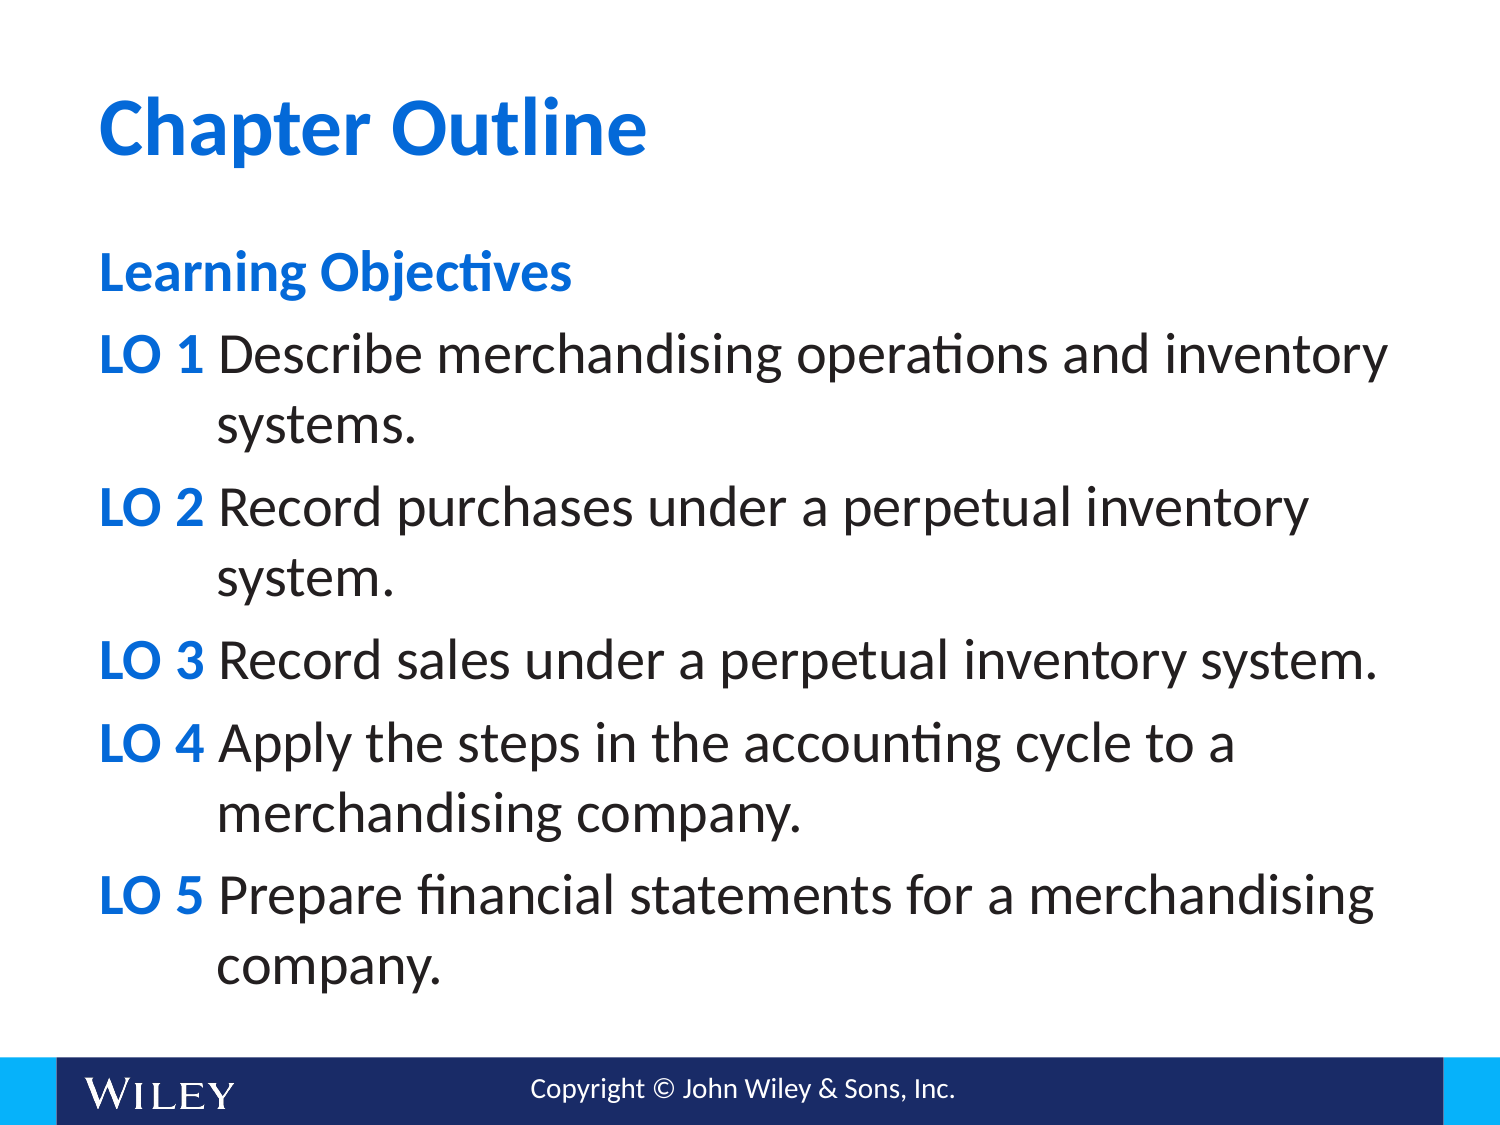

# Chapter Outline
Learning Objectives
LO 1 Describe merchandising operations and inventory systems.
LO 2 Record purchases under a perpetual inventory system.
LO 3 Record sales under a perpetual inventory system.
LO 4 Apply the steps in the accounting cycle to a merchandising company.
LO 5 Prepare financial statements for a merchandising company.